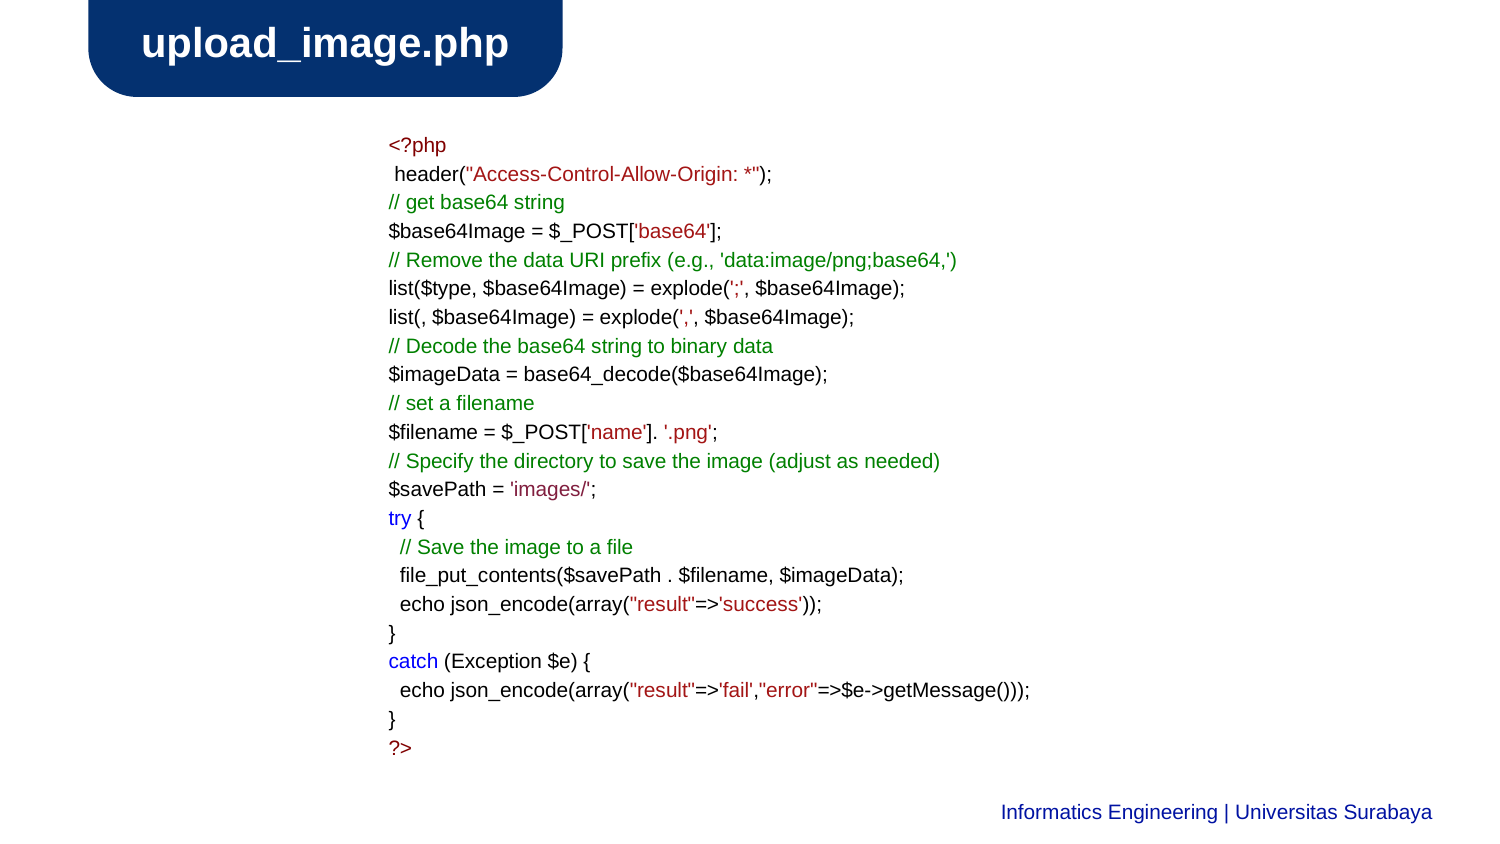

upload_image.php
<?php
 header("Access-Control-Allow-Origin: *");
// get base64 string
$base64Image = $_POST['base64'];
// Remove the data URI prefix (e.g., 'data:image/png;base64,')
list($type, $base64Image) = explode(';', $base64Image);
list(, $base64Image) = explode(',', $base64Image);
// Decode the base64 string to binary data
$imageData = base64_decode($base64Image);
// set a filename
$filename = $_POST['name']. '.png';
// Specify the directory to save the image (adjust as needed)
$savePath = 'images/';
try {
  // Save the image to a file
  file_put_contents($savePath . $filename, $imageData);
  echo json_encode(array("result"=>'success'));
}
catch (Exception $e) {
  echo json_encode(array("result"=>'fail',"error"=>$e->getMessage()));
}
?>
Informatics Engineering | Universitas Surabaya